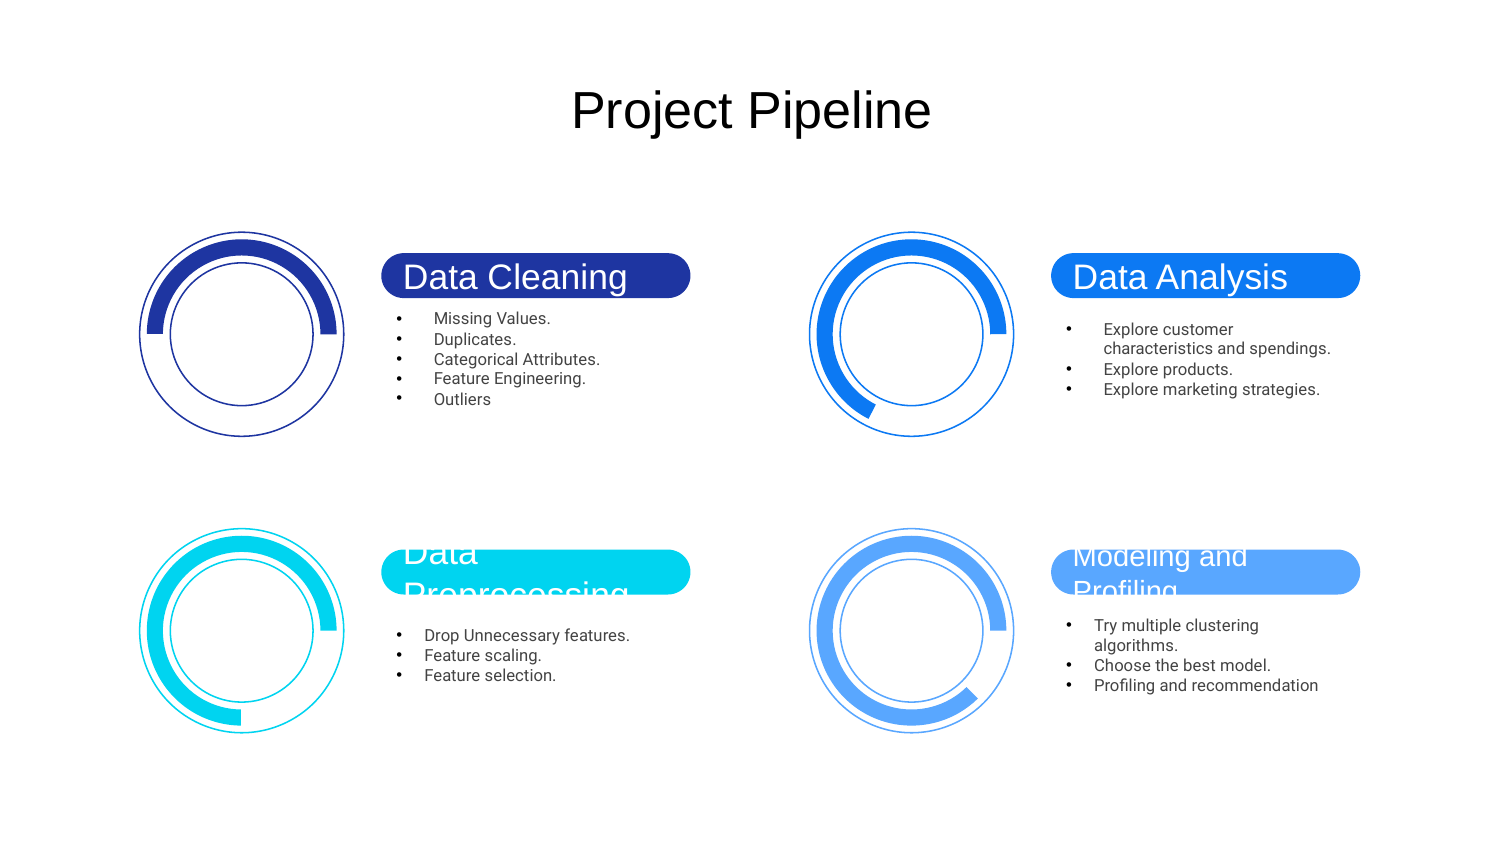

# Project Pipeline

Data Cleaning
Missing Values.
Duplicates.
Categorical Attributes.
Feature Engineering.
Outliers
Data Analysis
Explore customer characteristics and spendings.
Explore products.
Explore marketing strategies.

Data Preprocessing
Drop Unnecessary features.
Feature scaling.
Feature selection.
Modeling and Profiling
Try multiple clustering algorithms.
Choose the best model.
Profiling and recommendation